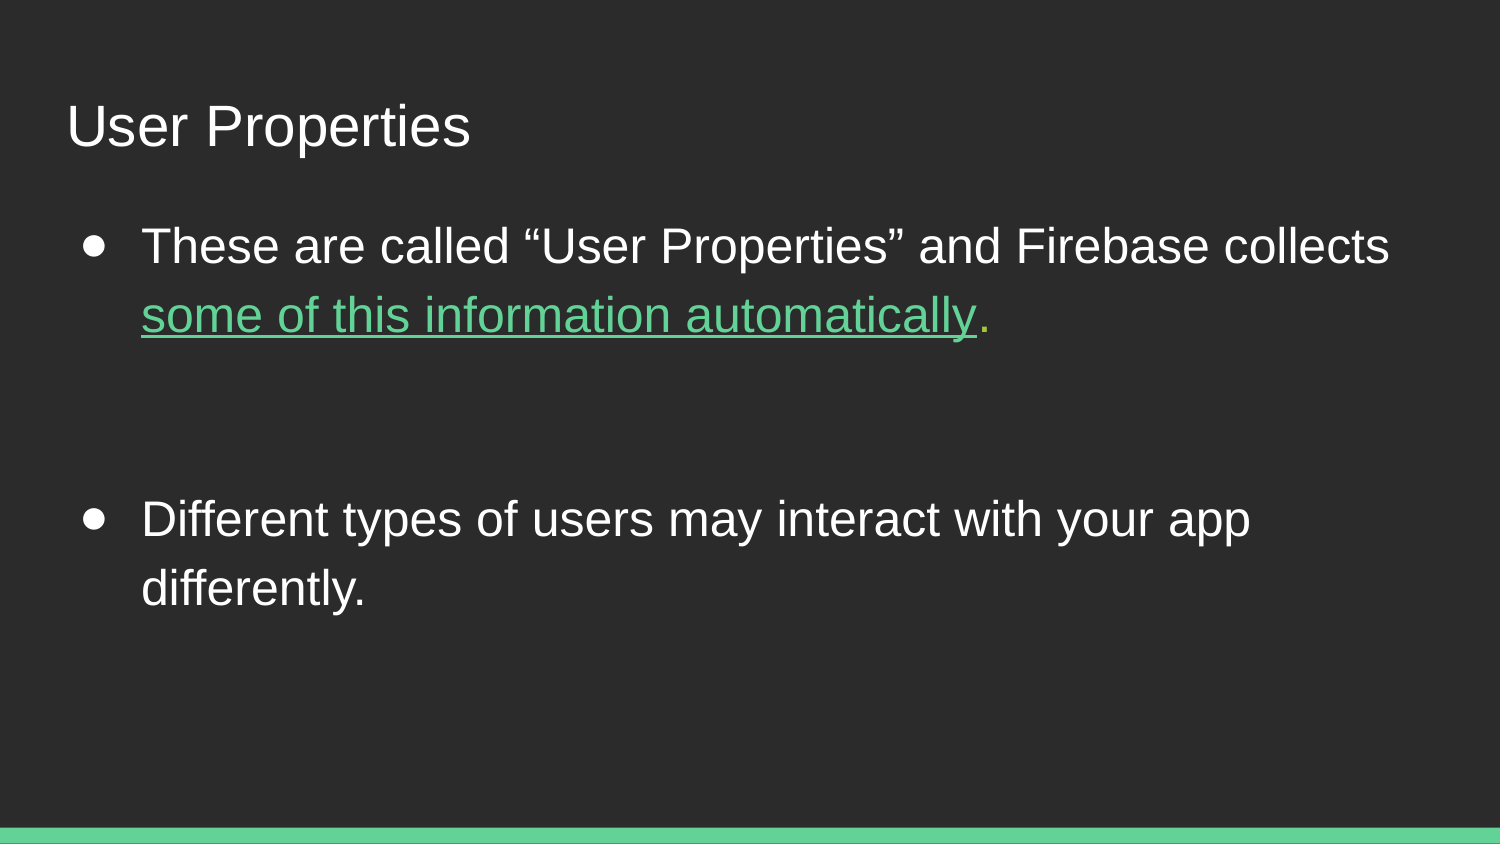

# User Properties
These are called “User Properties” and Firebase collects some of this information automatically.

Different types of users may interact with your app differently.